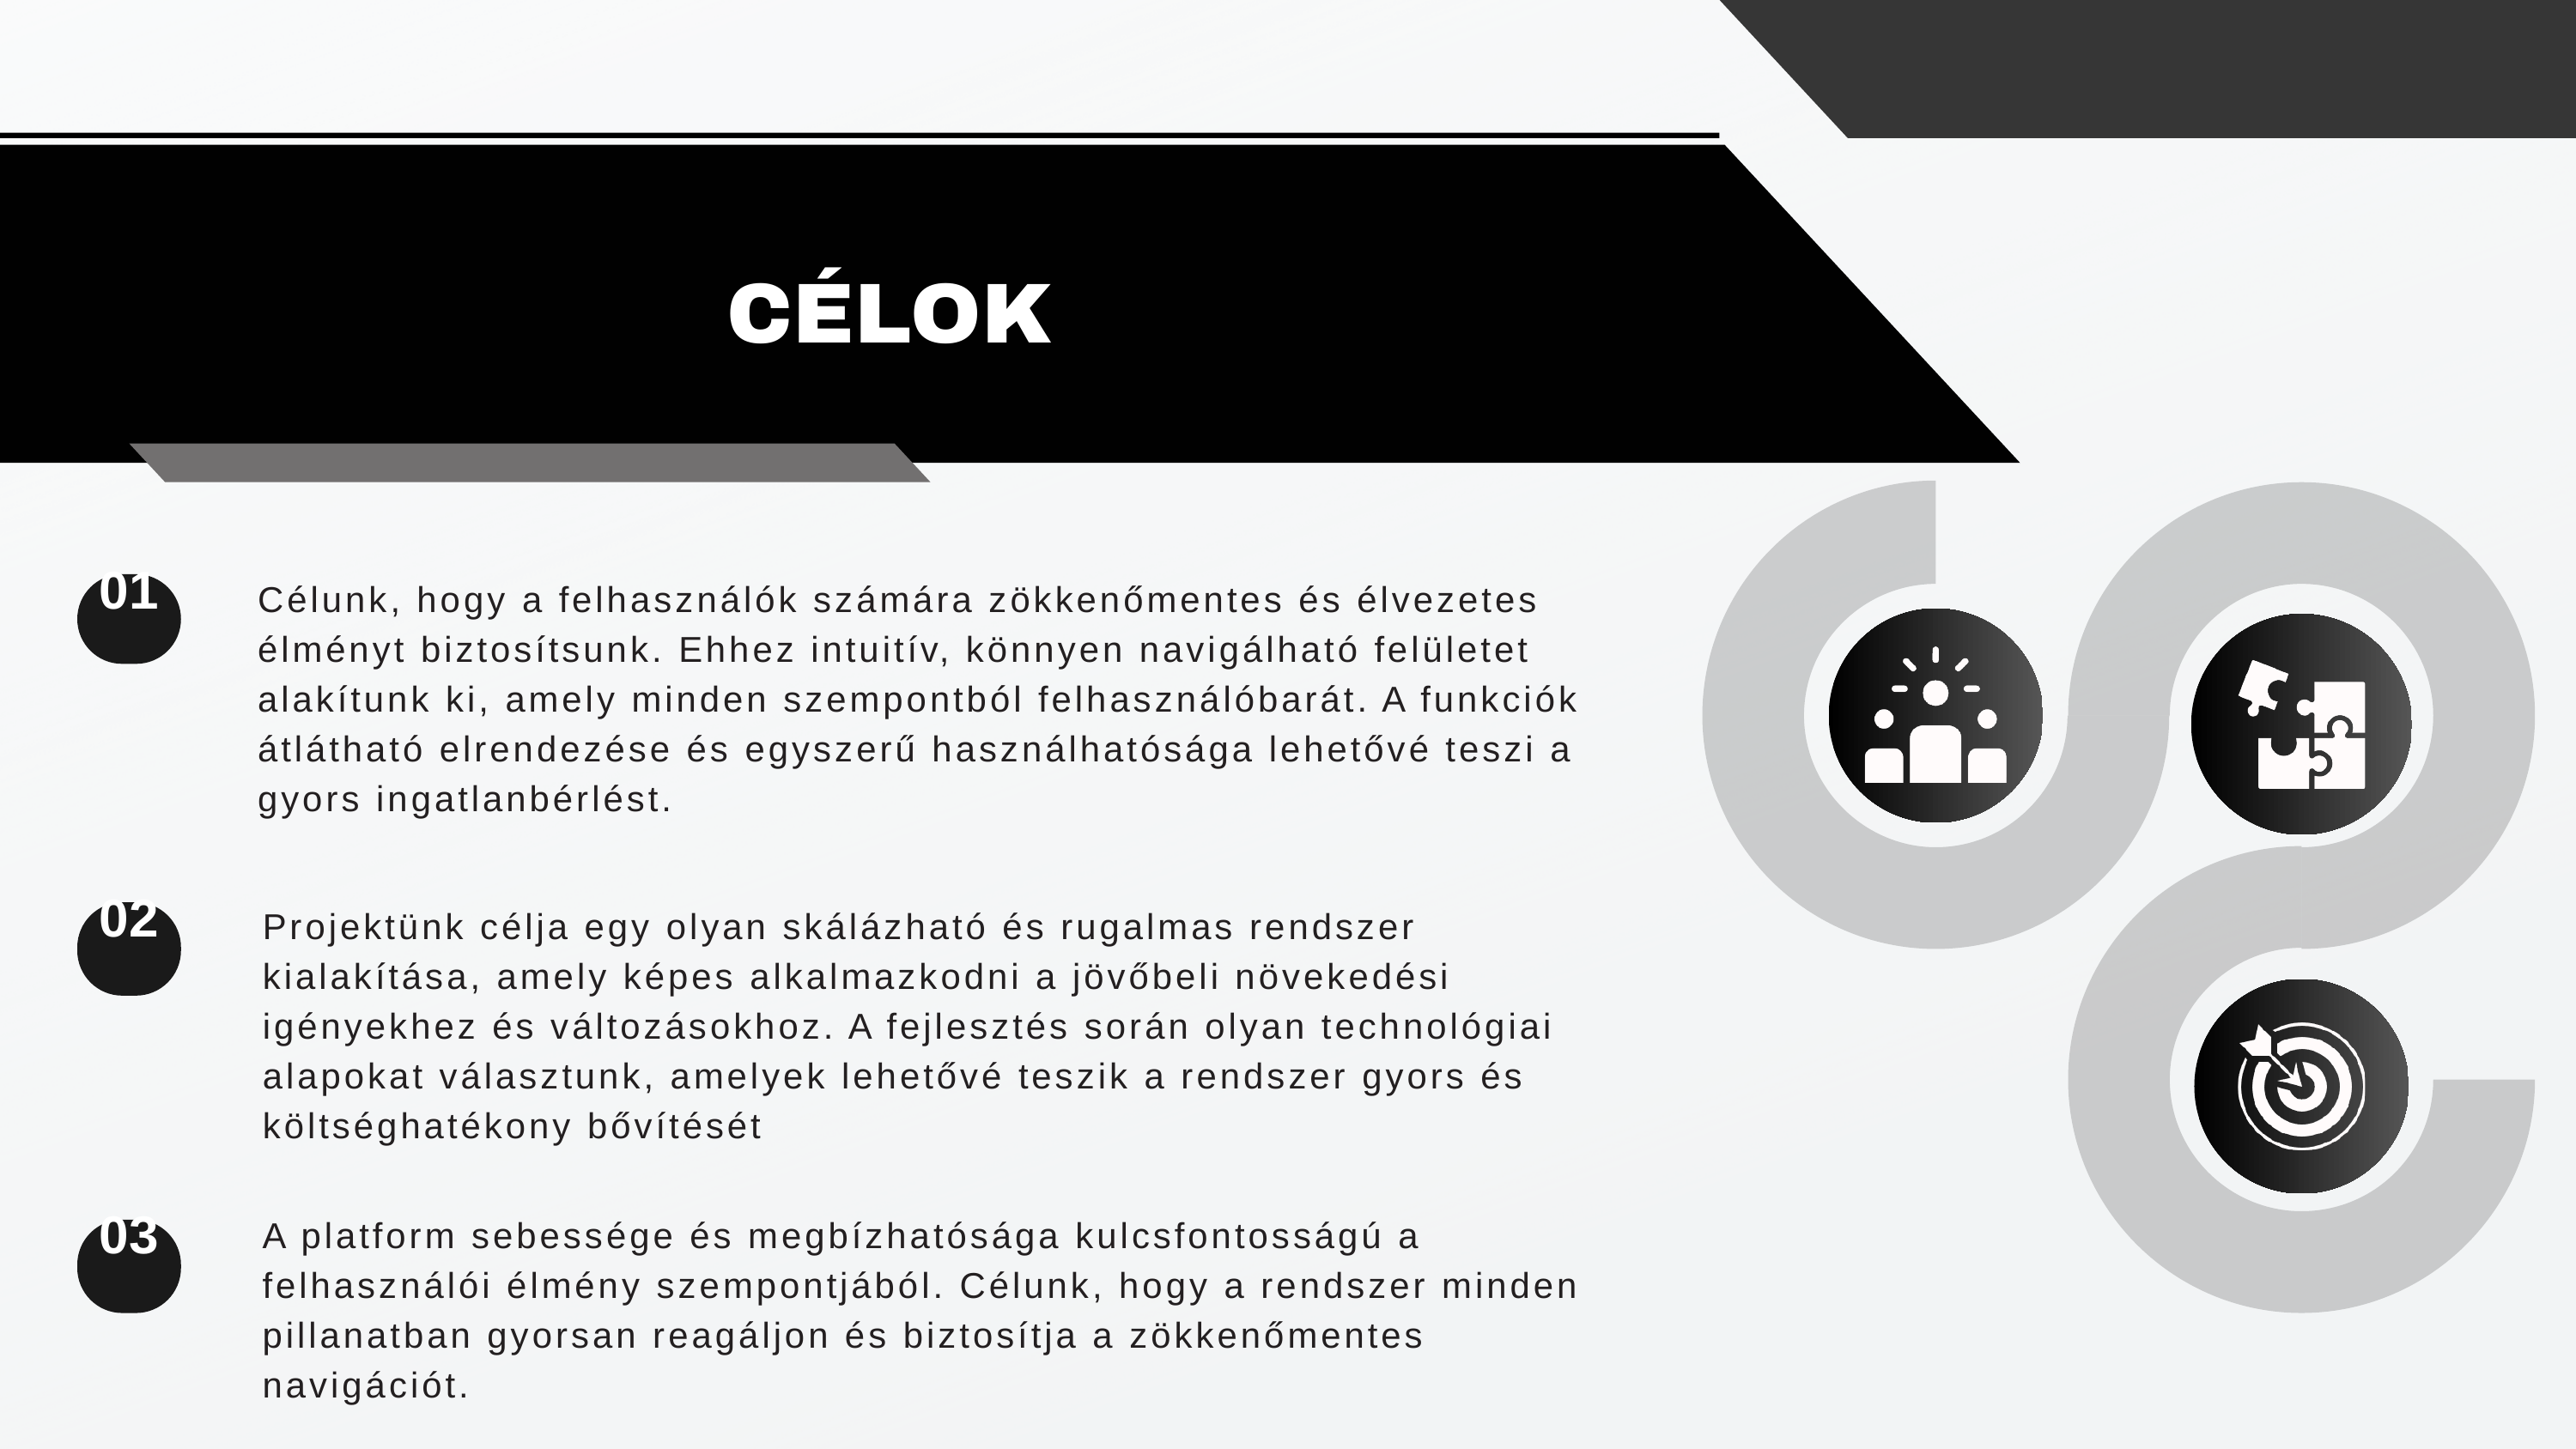

CÉLOK

Célunk, hogy a felhasználók számára zökkenőmentes és élvezetes élményt biztosítsunk. Ehhez intuitív, könnyen navigálható felületet alakítunk ki, amely minden szempontból felhasználóbarát. A funkciók átlátható elrendezése és egyszerű használhatósága lehetővé teszi a gyors ingatlanbérlést.

01

Projektünk célja egy olyan skálázható és rugalmas rendszer kialakítása, amely képes alkalmazkodni a jövőbeli növekedési igényekhez és változásokhoz. A fejlesztés során olyan technológiai alapokat választunk, amelyek lehetővé teszik a rendszer gyors és költséghatékony bővítését

02

A platform sebessége és megbízhatósága kulcsfontosságú a felhasználói élmény szempontjából. Célunk, hogy a rendszer minden pillanatban gyorsan reagáljon és biztosítja a zökkenőmentes navigációt.

03